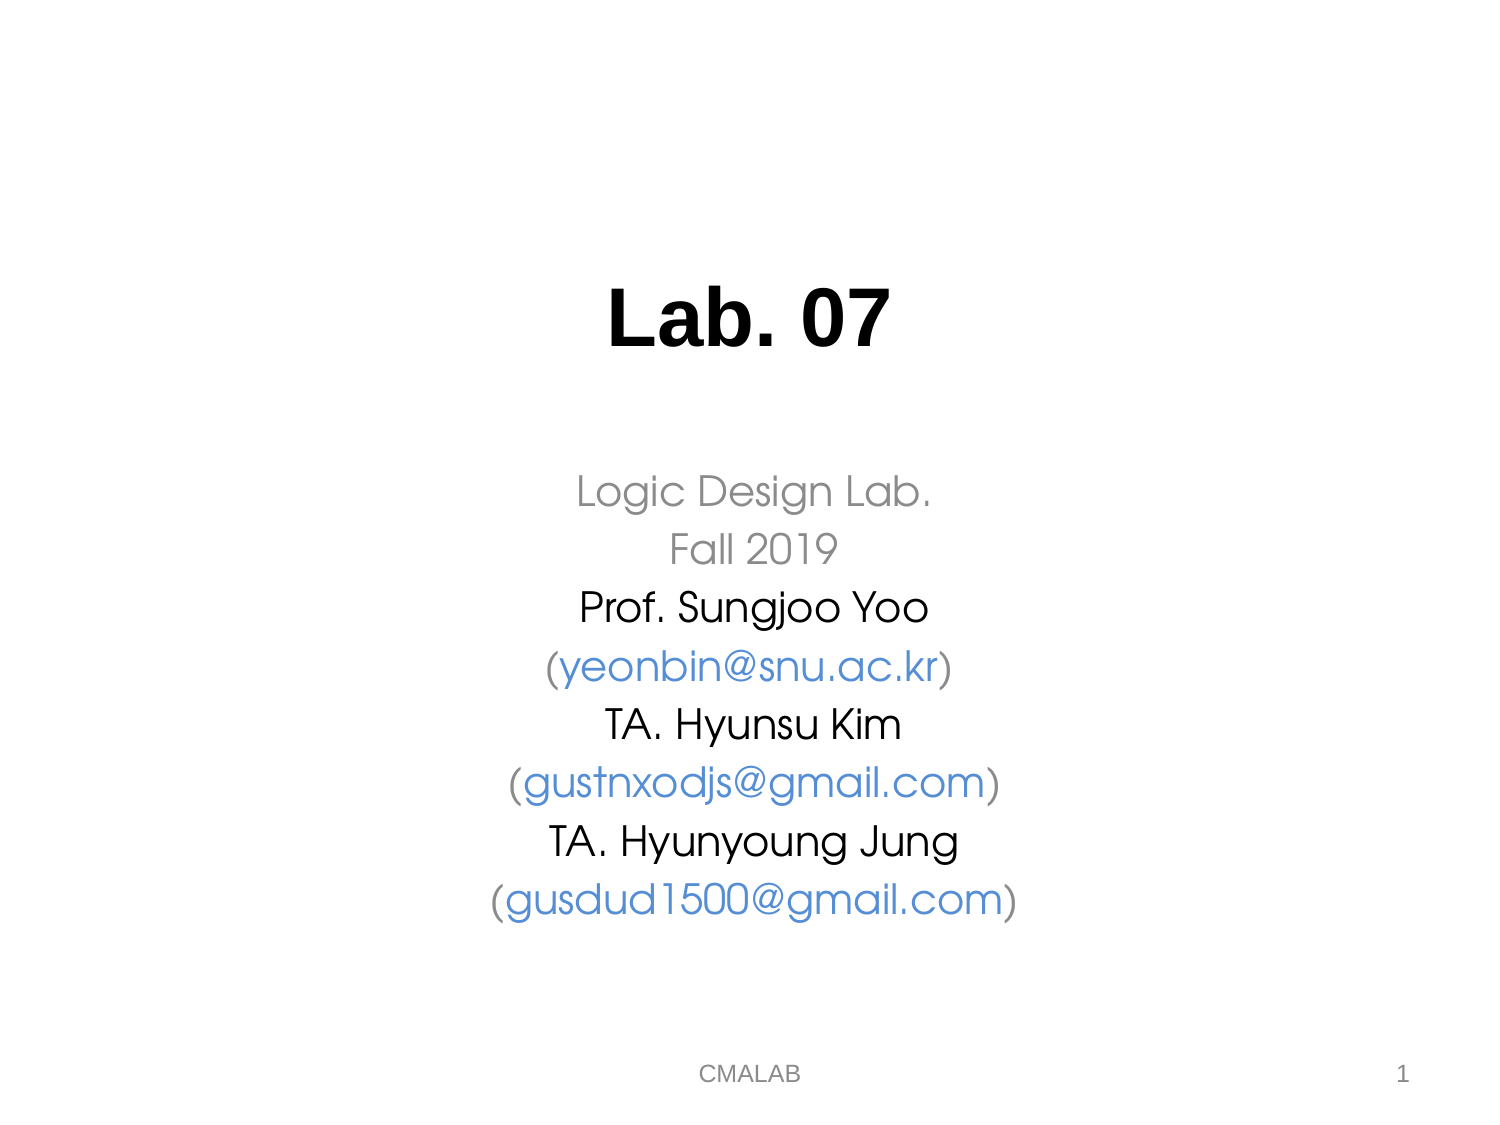

# Lab. 07
Logic Design Lab.
Fall 2019
Prof. Sungjoo Yoo
(yeonbin@snu.ac.kr)
TA. Hyunsu Kim
(gustnxodjs@gmail.com)
TA. Hyunyoung Jung
(gusdud1500@gmail.com)

CMALAB
1